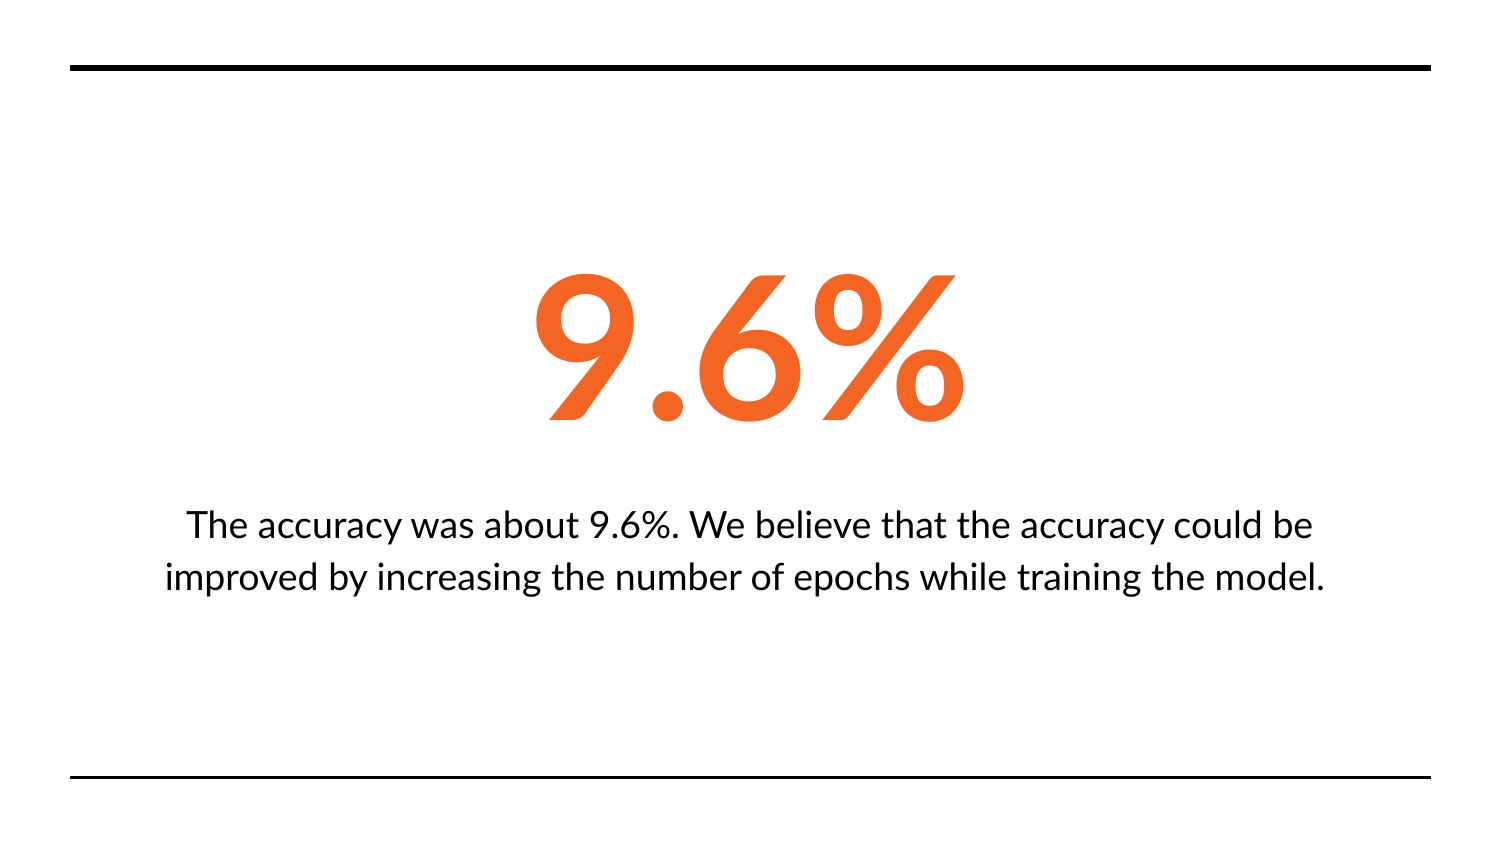

# 9.6%
The accuracy was about 9.6%. We believe that the accuracy could be improved by increasing the number of epochs while training the model.